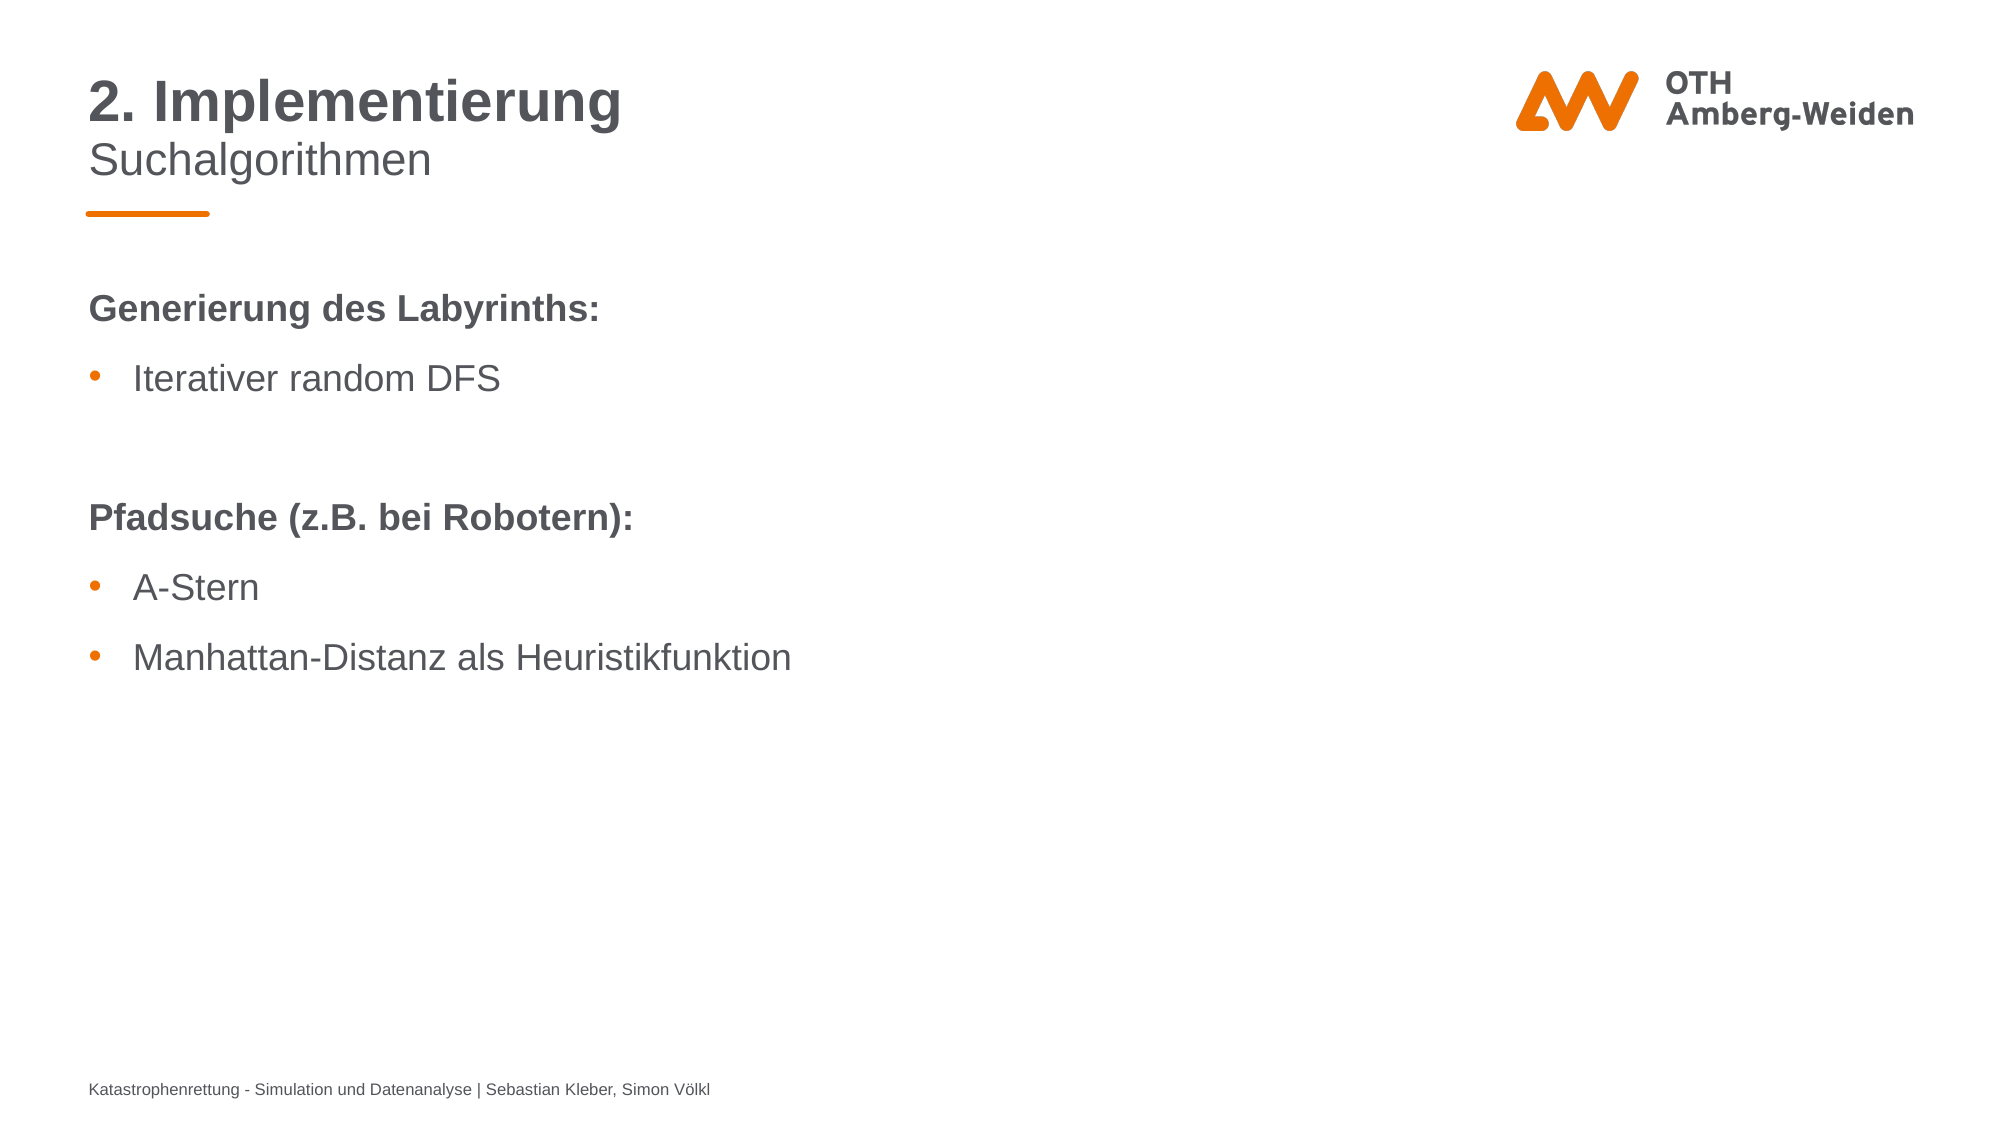

# 2. Implementierung
Suchalgorithmen
Generierung des Labyrinths:
Iterativer random DFS

Pfadsuche (z.B. bei Robotern):
A-Stern
Manhattan-Distanz als Heuristikfunktion

Katastrophenrettung - Simulation und Datenanalyse | Sebastian Kleber, Simon Völkl